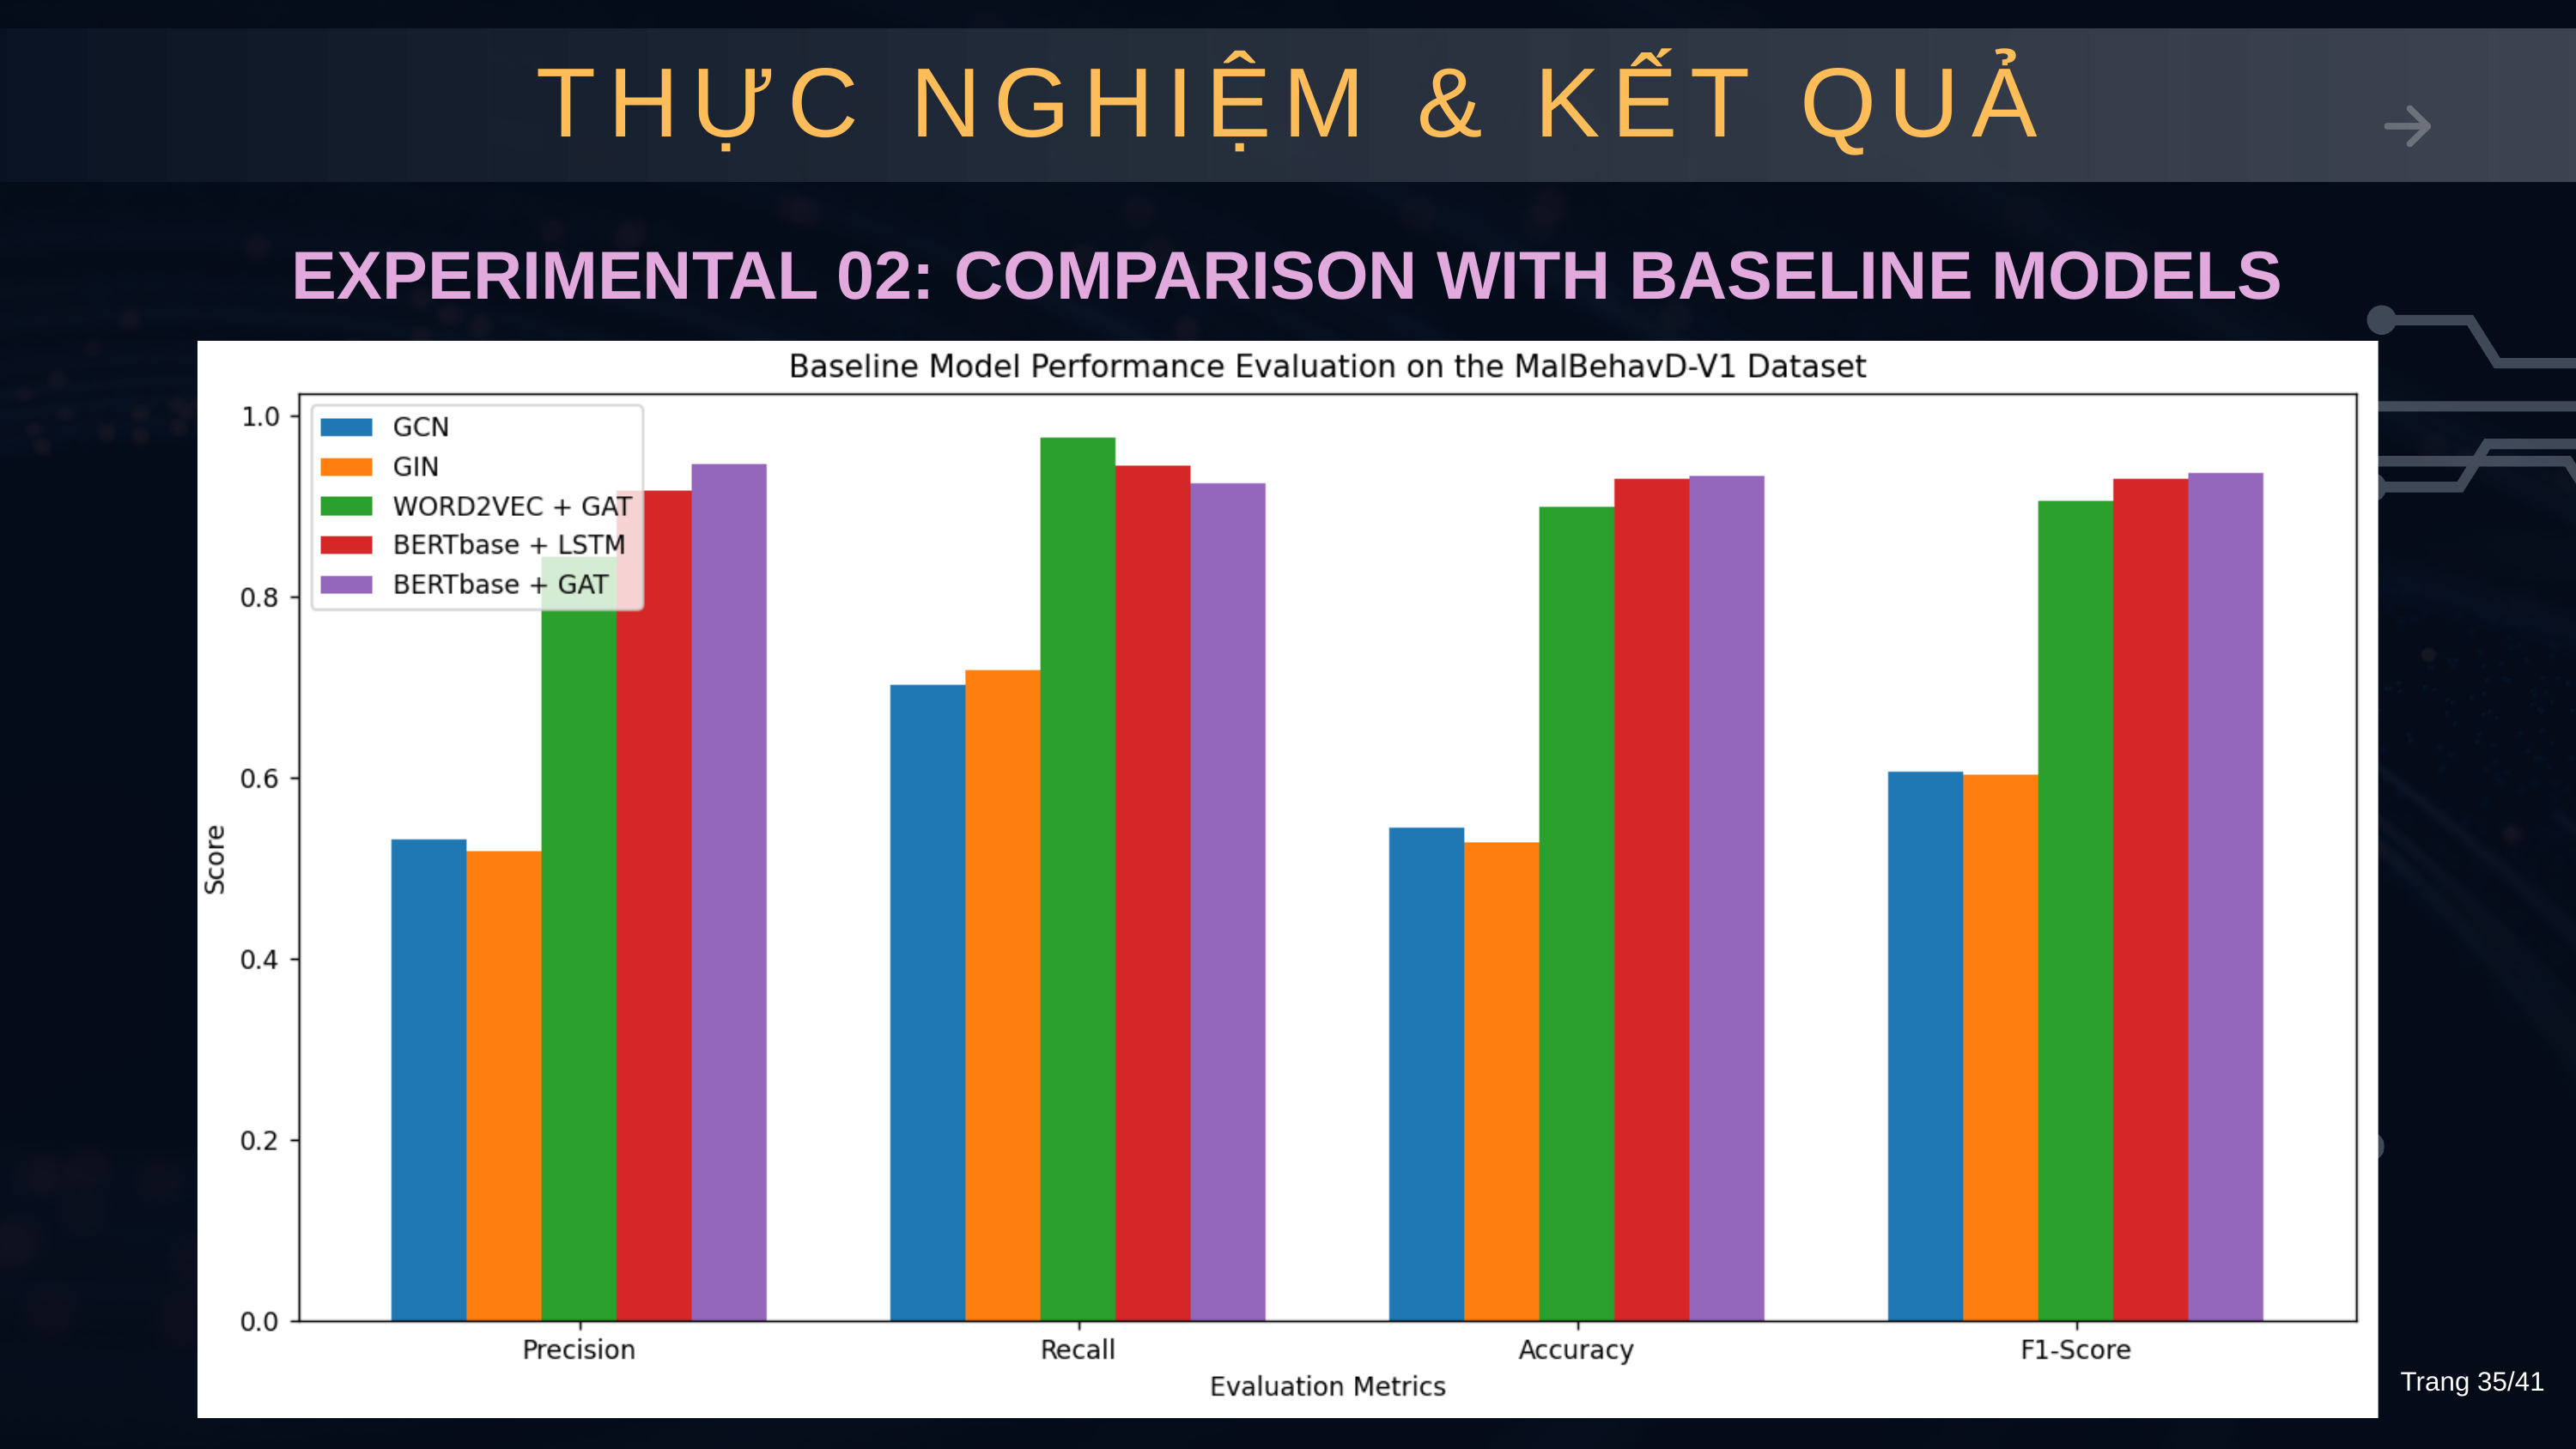

THỰC NGHIỆM & KẾT QUẢ

EXPERIMENTAL 02: COMPARISON WITH BASELINE MODELS

Trang 35/41